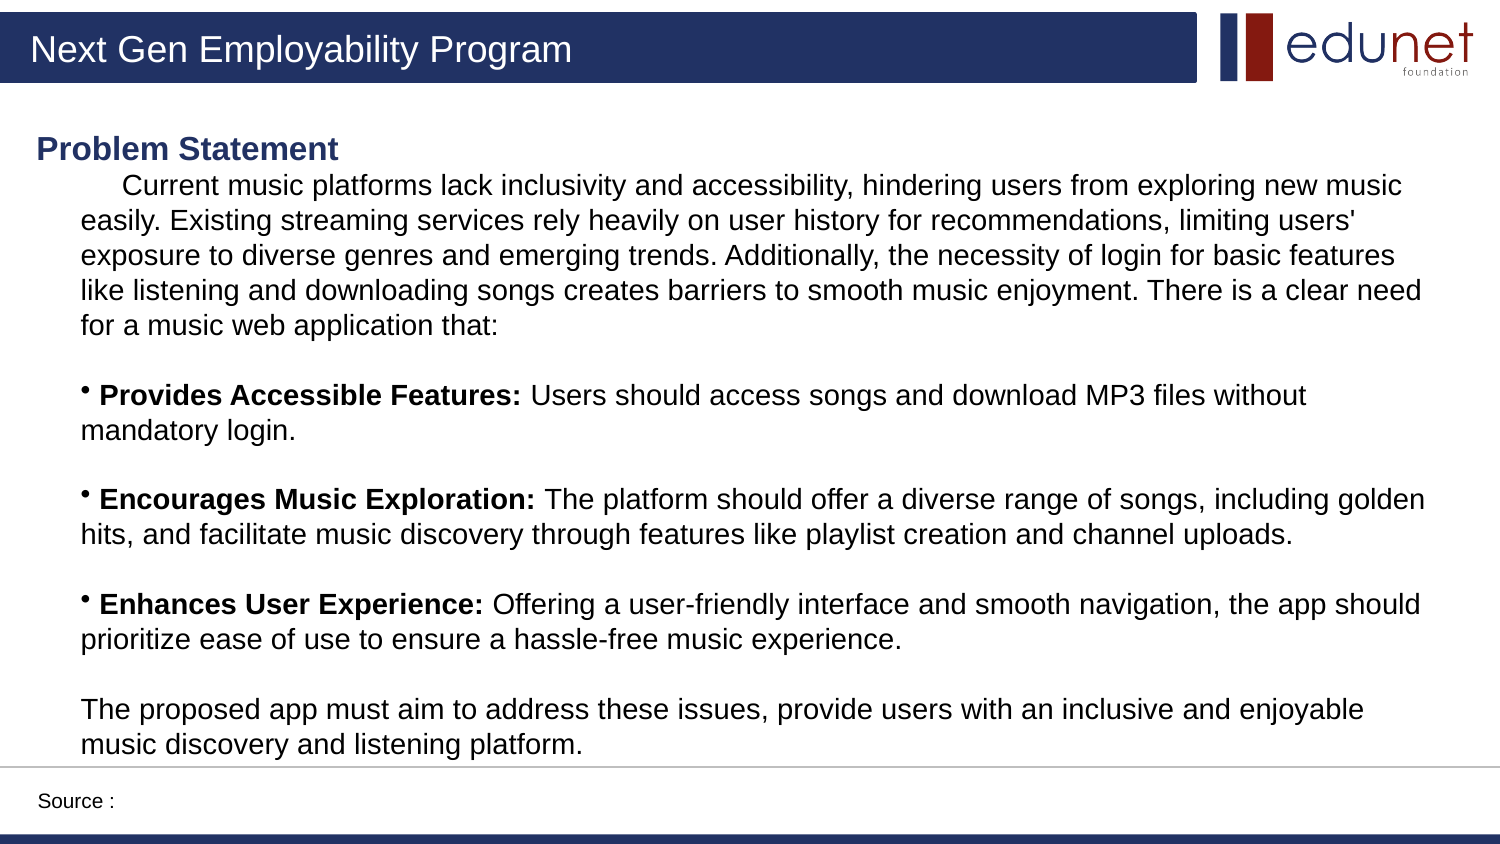

Problem Statement
     Current music platforms lack inclusivity and accessibility, hindering users from exploring new music easily. Existing streaming services rely heavily on user history for recommendations, limiting users' exposure to diverse genres and emerging trends. Additionally, the necessity of login for basic features like listening and downloading songs creates barriers to smooth music enjoyment. There is a clear need for a music web application that:

 Provides Accessible Features: Users should access songs and download MP3 files without mandatory login.

 Encourages Music Exploration: The platform should offer a diverse range of songs, including golden hits, and facilitate music discovery through features like playlist creation and channel uploads.

 Enhances User Experience: Offering a user-friendly interface and smooth navigation, the app should prioritize ease of use to ensure a hassle-free music experience.

The proposed app must aim to address these issues, provide users with an inclusive and enjoyable music discovery and listening platform.

Source :